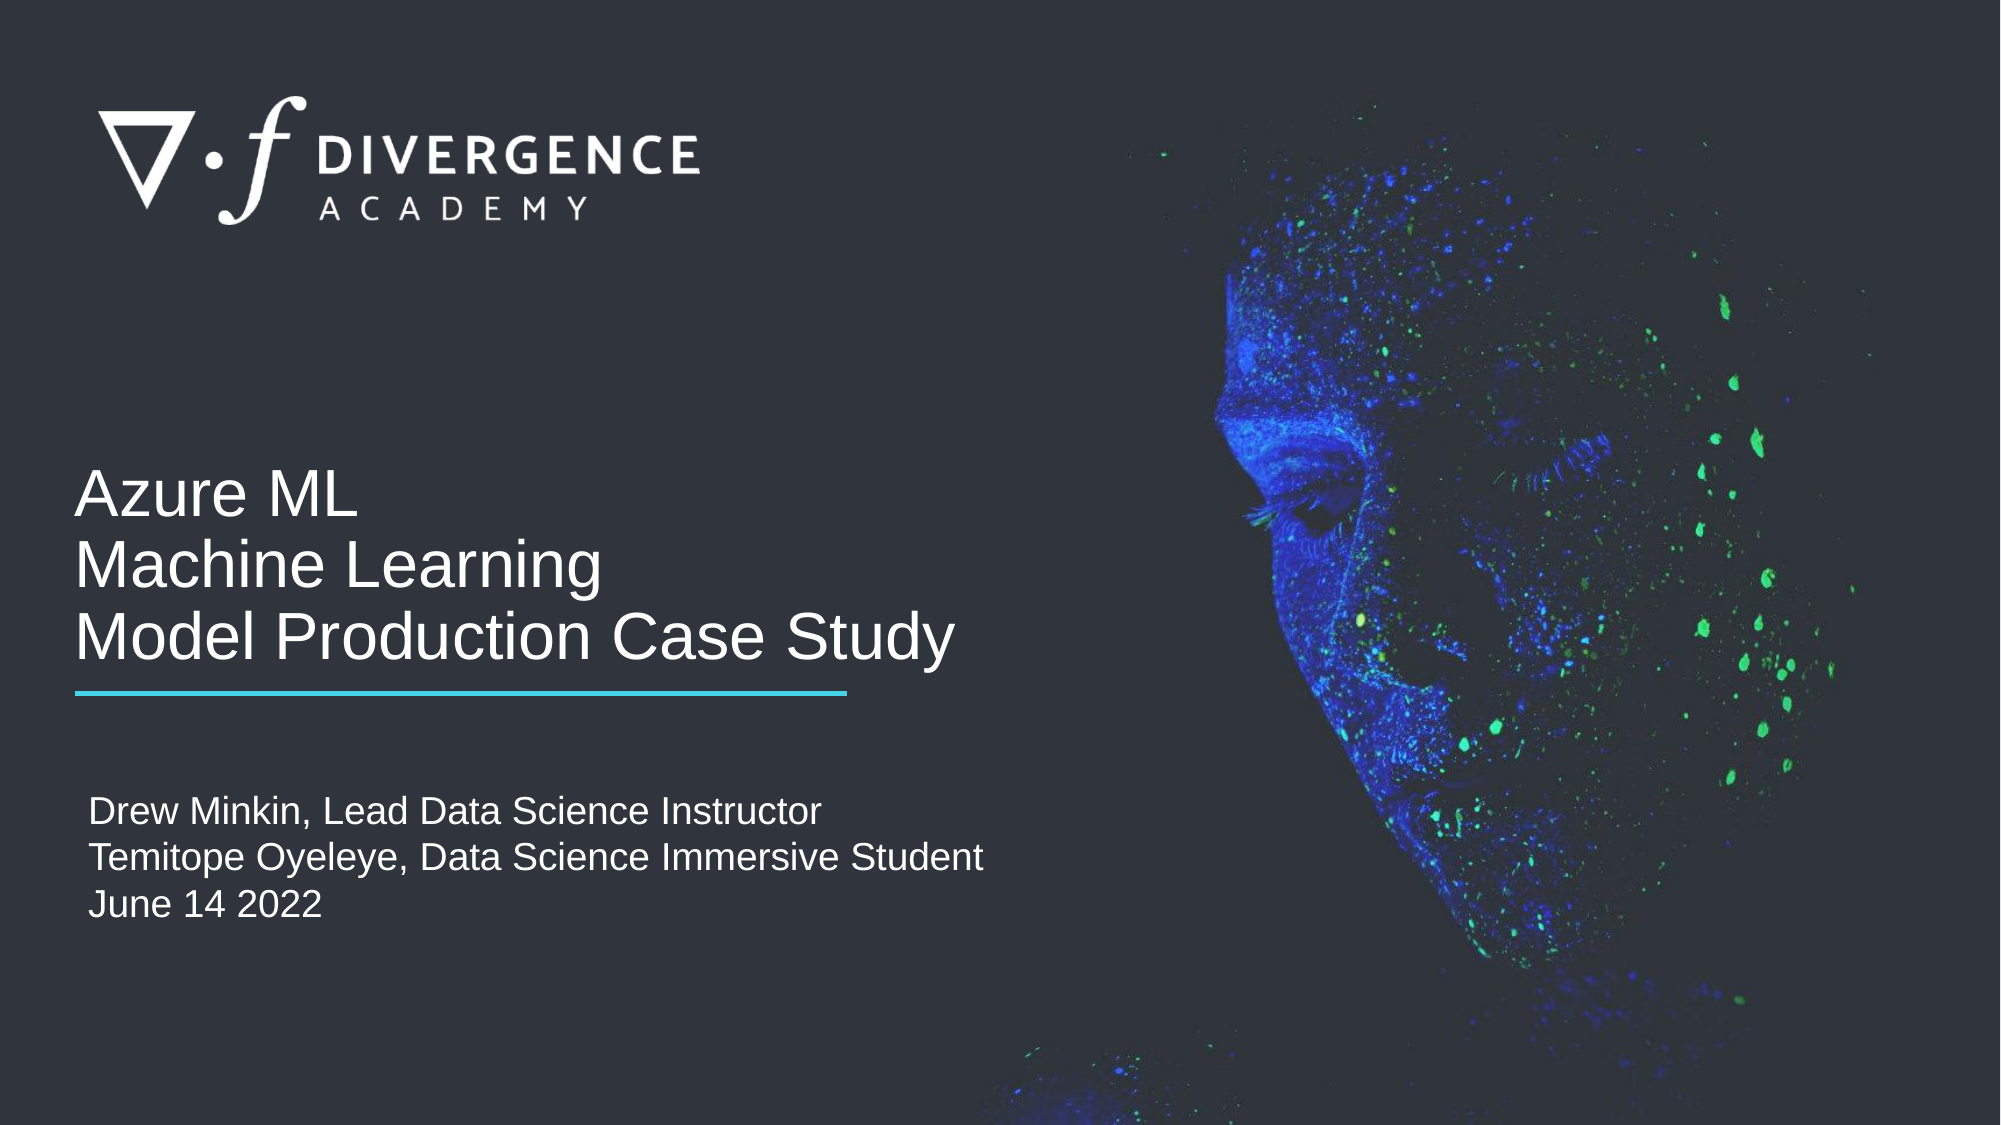

# Azure ML Machine Learning Model Production Case Study
Drew Minkin, Lead Data Science Instructor
Temitope Oyeleye, Data Science Immersive Student
June 14 2022